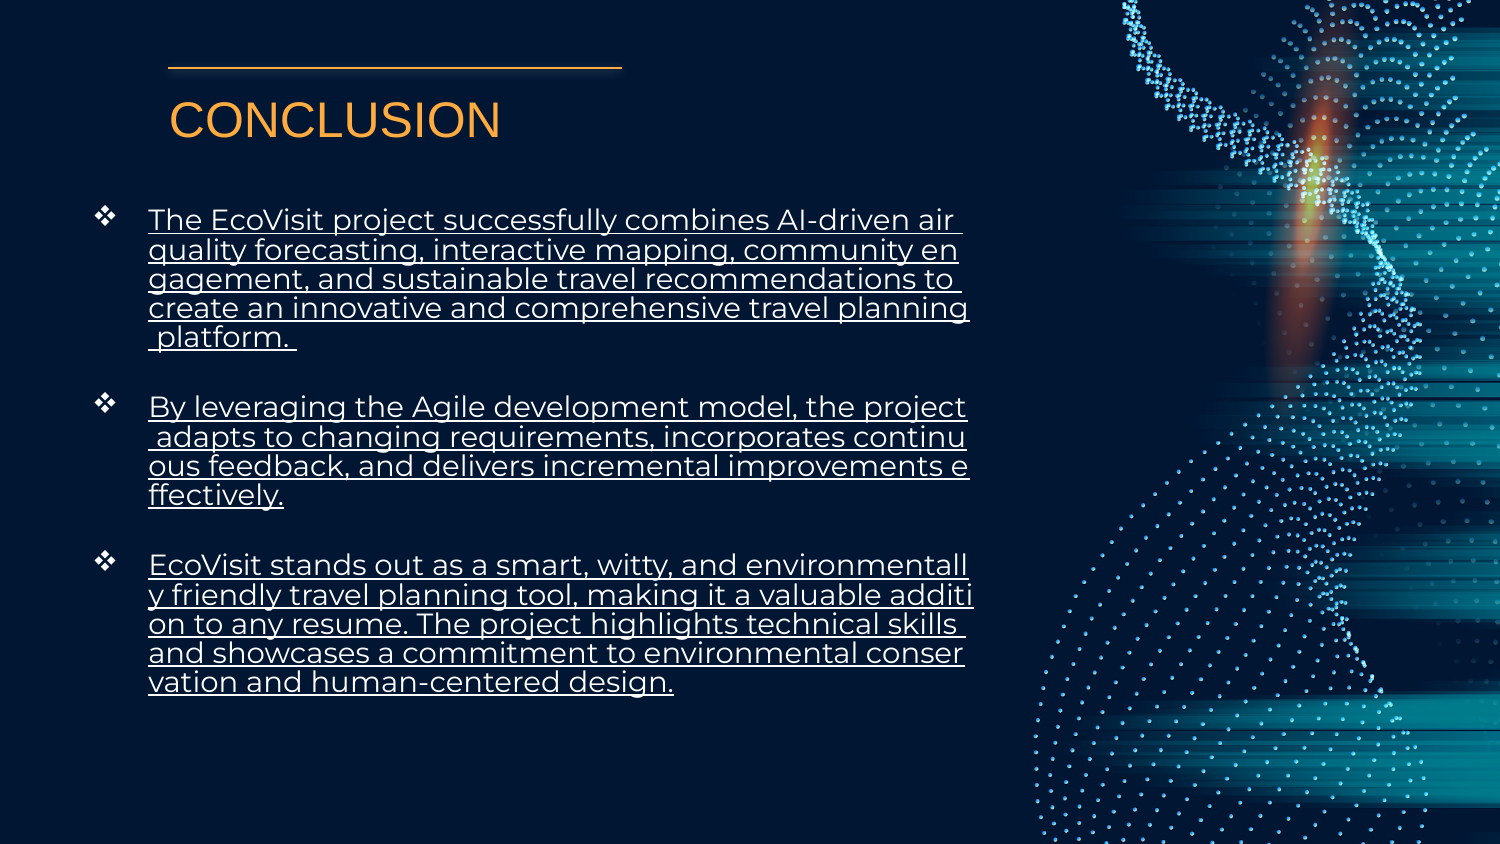

# CONCLUSION
The EcoVisit project successfully combines AI-driven air quality forecasting, interactive mapping, community engagement, and sustainable travel recommendations to create an innovative and comprehensive travel planning platform.

By leveraging the Agile development model, the project adapts to changing requirements, incorporates continuous feedback, and delivers incremental improvements effectively.

EcoVisit stands out as a smart, witty, and environmentally friendly travel planning tool, making it a valuable addition to any resume. The project highlights technical skills and showcases a commitment to environmental conservation and human-centered design.